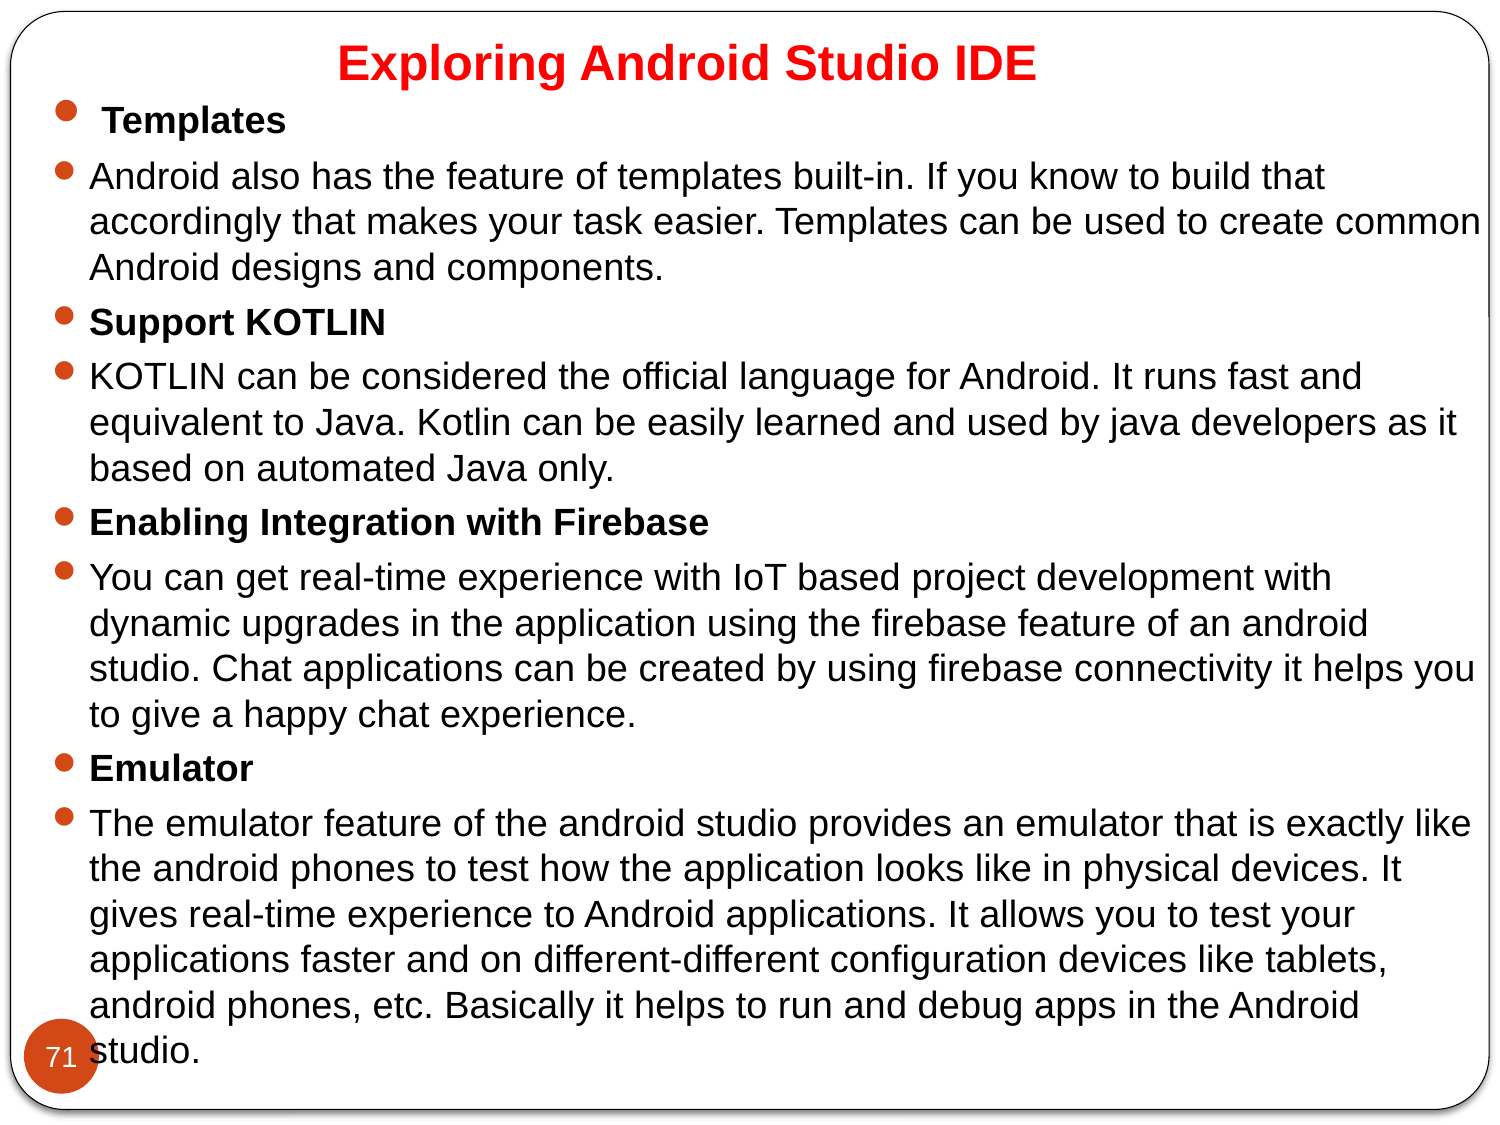

# Exploring Android Studio IDE
 Templates
Android also has the feature of templates built-in. If you know to build that accordingly that makes your task easier. Templates can be used to create common Android designs and components.
Support KOTLIN
KOTLIN can be considered the official language for Android. It runs fast and equivalent to Java. Kotlin can be easily learned and used by java developers as it based on automated Java only.
Enabling Integration with Firebase
You can get real-time experience with IoT based project development with dynamic upgrades in the application using the firebase feature of an android studio. Chat applications can be created by using firebase connectivity it helps you to give a happy chat experience.
Emulator
The emulator feature of the android studio provides an emulator that is exactly like the android phones to test how the application looks like in physical devices. It gives real-time experience to Android applications. It allows you to test your applications faster and on different-different configuration devices like tablets, android phones, etc. Basically it helps to run and debug apps in the Android studio.

71